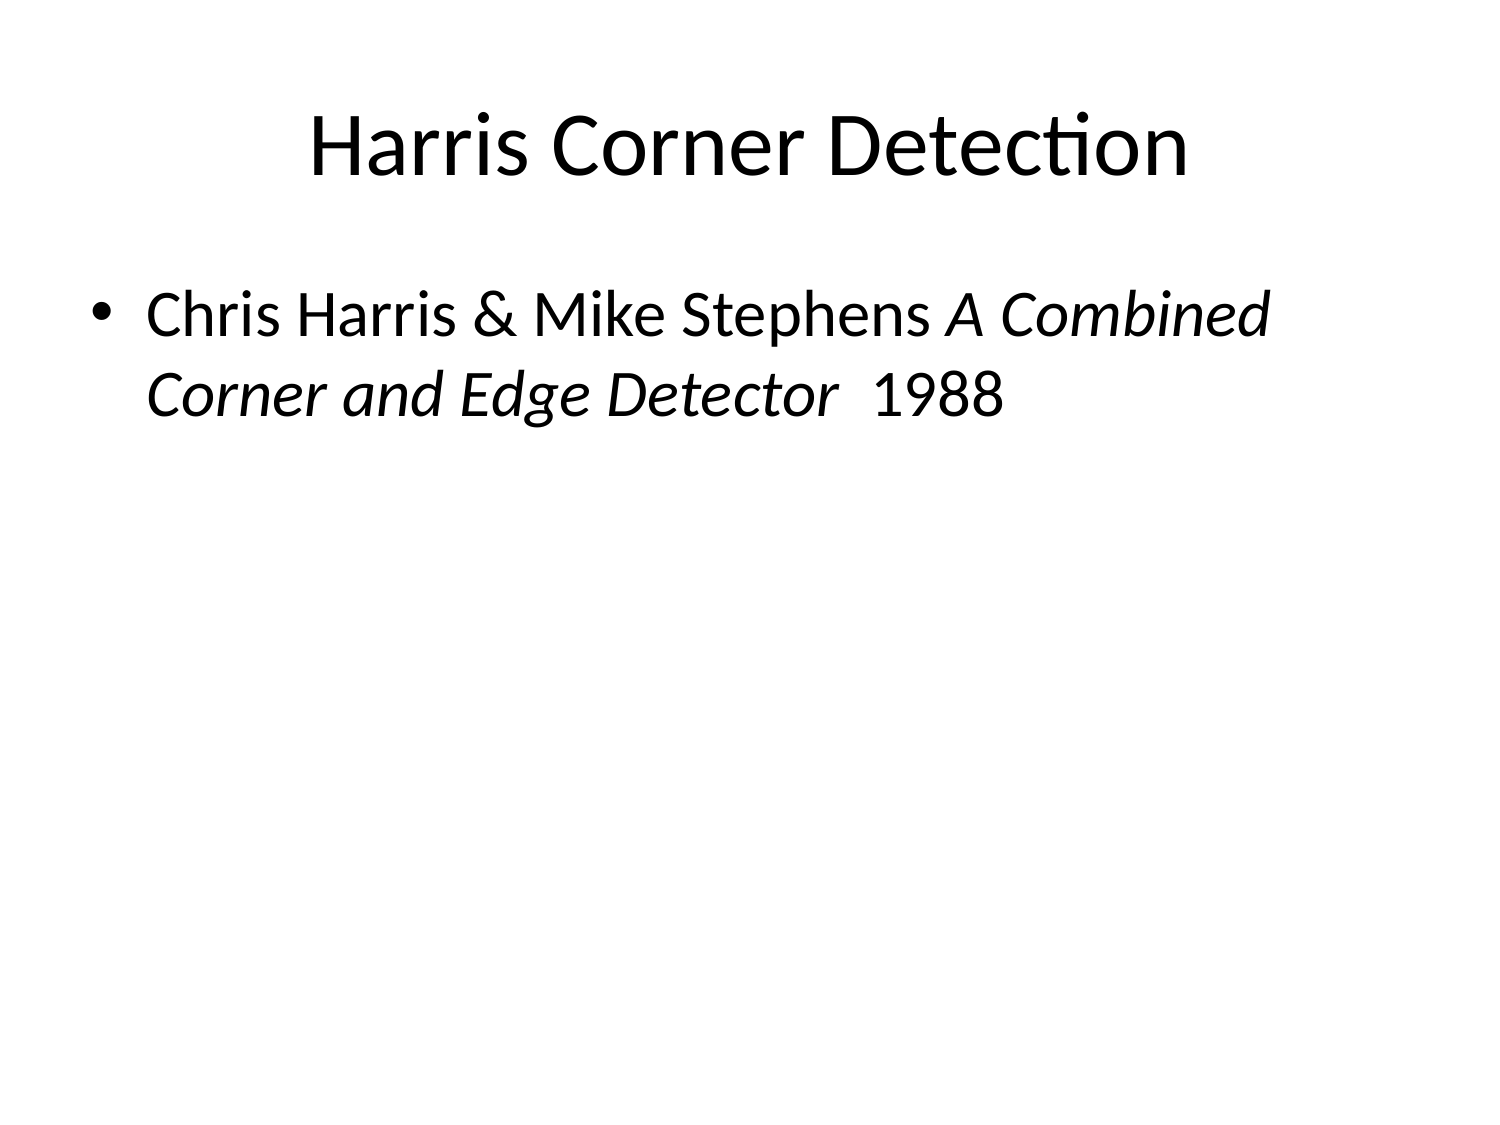

# Harris Corner Detection
Chris Harris & Mike Stephens A Combined Corner and Edge Detector  1988